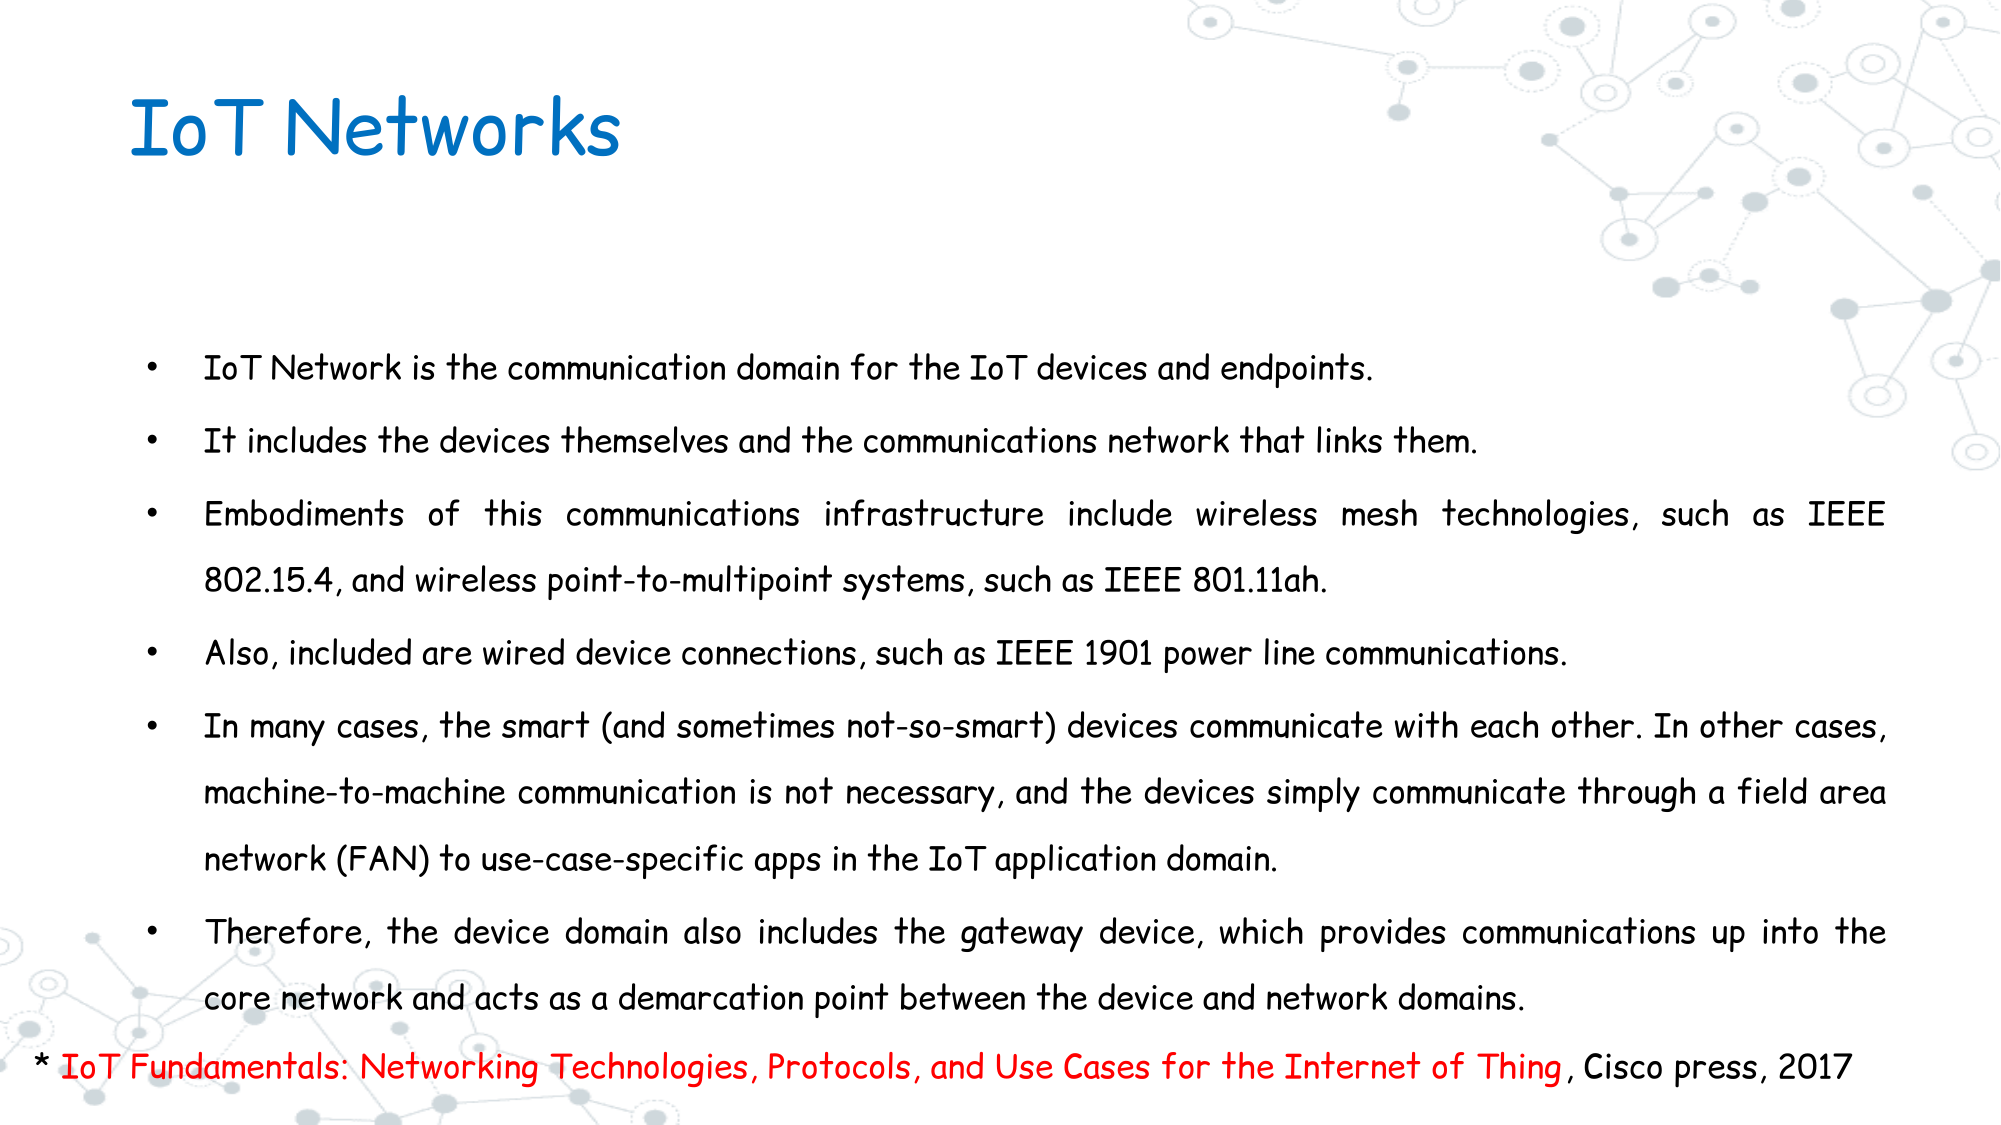

# IoT Networks
IoT Network is the communication domain for the IoT devices and endpoints.
It includes the devices themselves and the communications network that links them.
Embodiments of this communications infrastructure include wireless mesh technologies, such as IEEE 802.15.4, and wireless point-to-multipoint systems, such as IEEE 801.11ah.
Also, included are wired device connections, such as IEEE 1901 power line communications.
In many cases, the smart (and sometimes not-so-smart) devices communicate with each other. In other cases, machine-to-machine communication is not necessary, and the devices simply communicate through a field area network (FAN) to use-case-specific apps in the IoT application domain.
Therefore, the device domain also includes the gateway device, which provides communications up into the core network and acts as a demarcation point between the device and network domains.
* IoT Fundamentals: Networking Technologies, Protocols, and Use Cases for the Internet of Thing, Cisco press, 2017